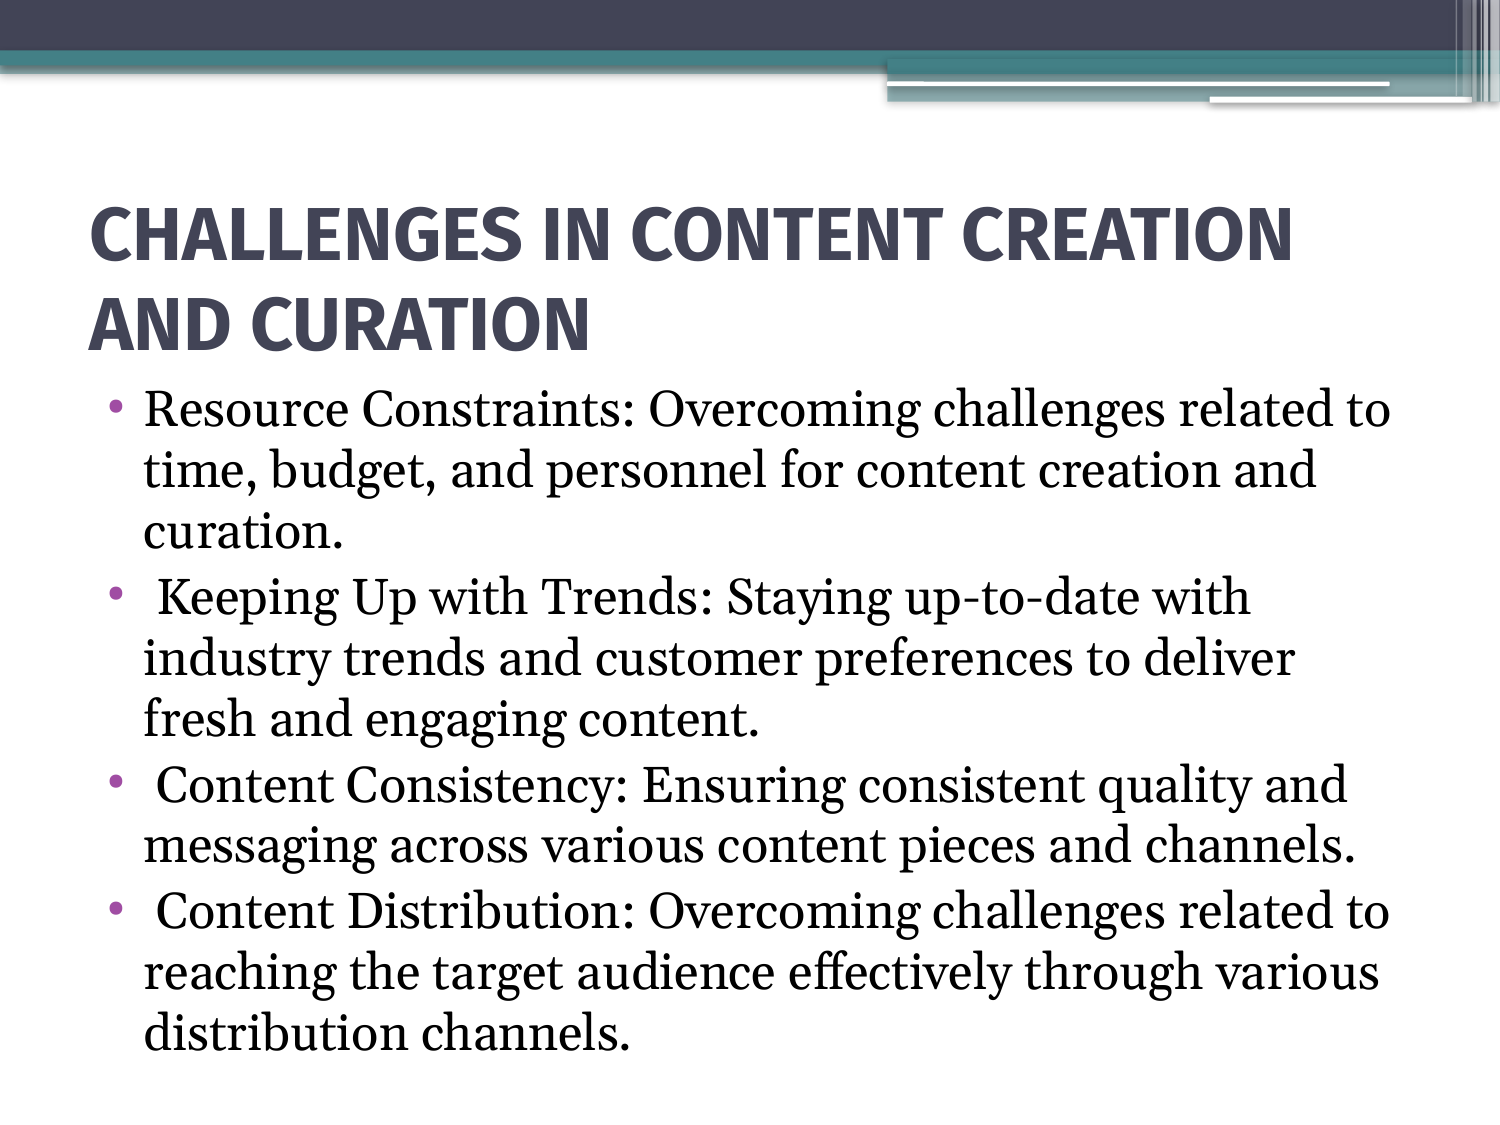

# CHALLENGES IN CONTENT CREATION AND CURATION
Resource Constraints: Overcoming challenges related to time, budget, and personnel for content creation and curation.
 Keeping Up with Trends: Staying up-to-date with industry trends and customer preferences to deliver fresh and engaging content.
 Content Consistency: Ensuring consistent quality and messaging across various content pieces and channels.
 Content Distribution: Overcoming challenges related to reaching the target audience effectively through various distribution channels.